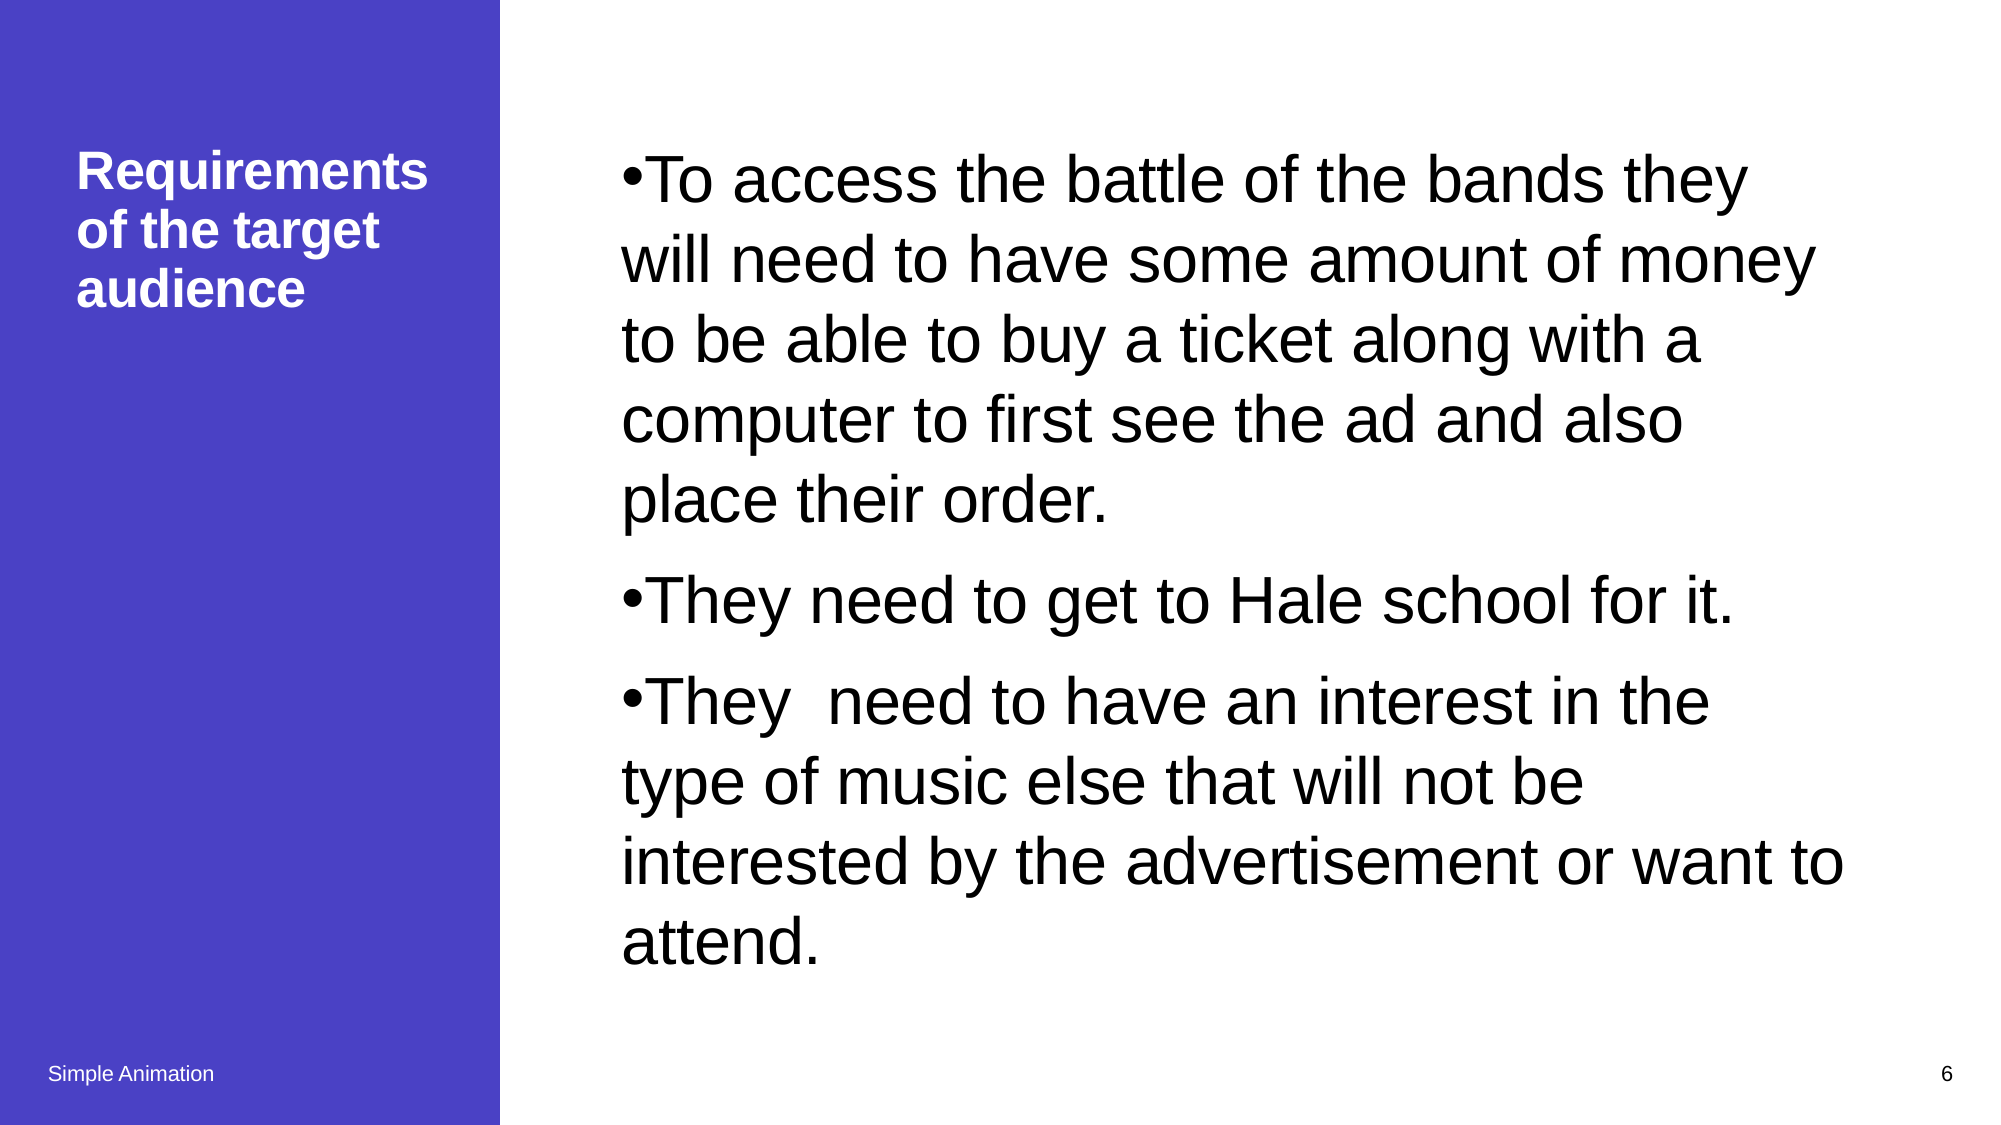

To access the battle of the bands they will need to have some amount of money to be able to buy a ticket along with a computer to first see the ad and also place their order.
They need to get to Hale school for it.
They  need to have an interest in the type of music else that will not be interested by the advertisement or want to attend.
# Requirements of the target audience
Simple Animation
6